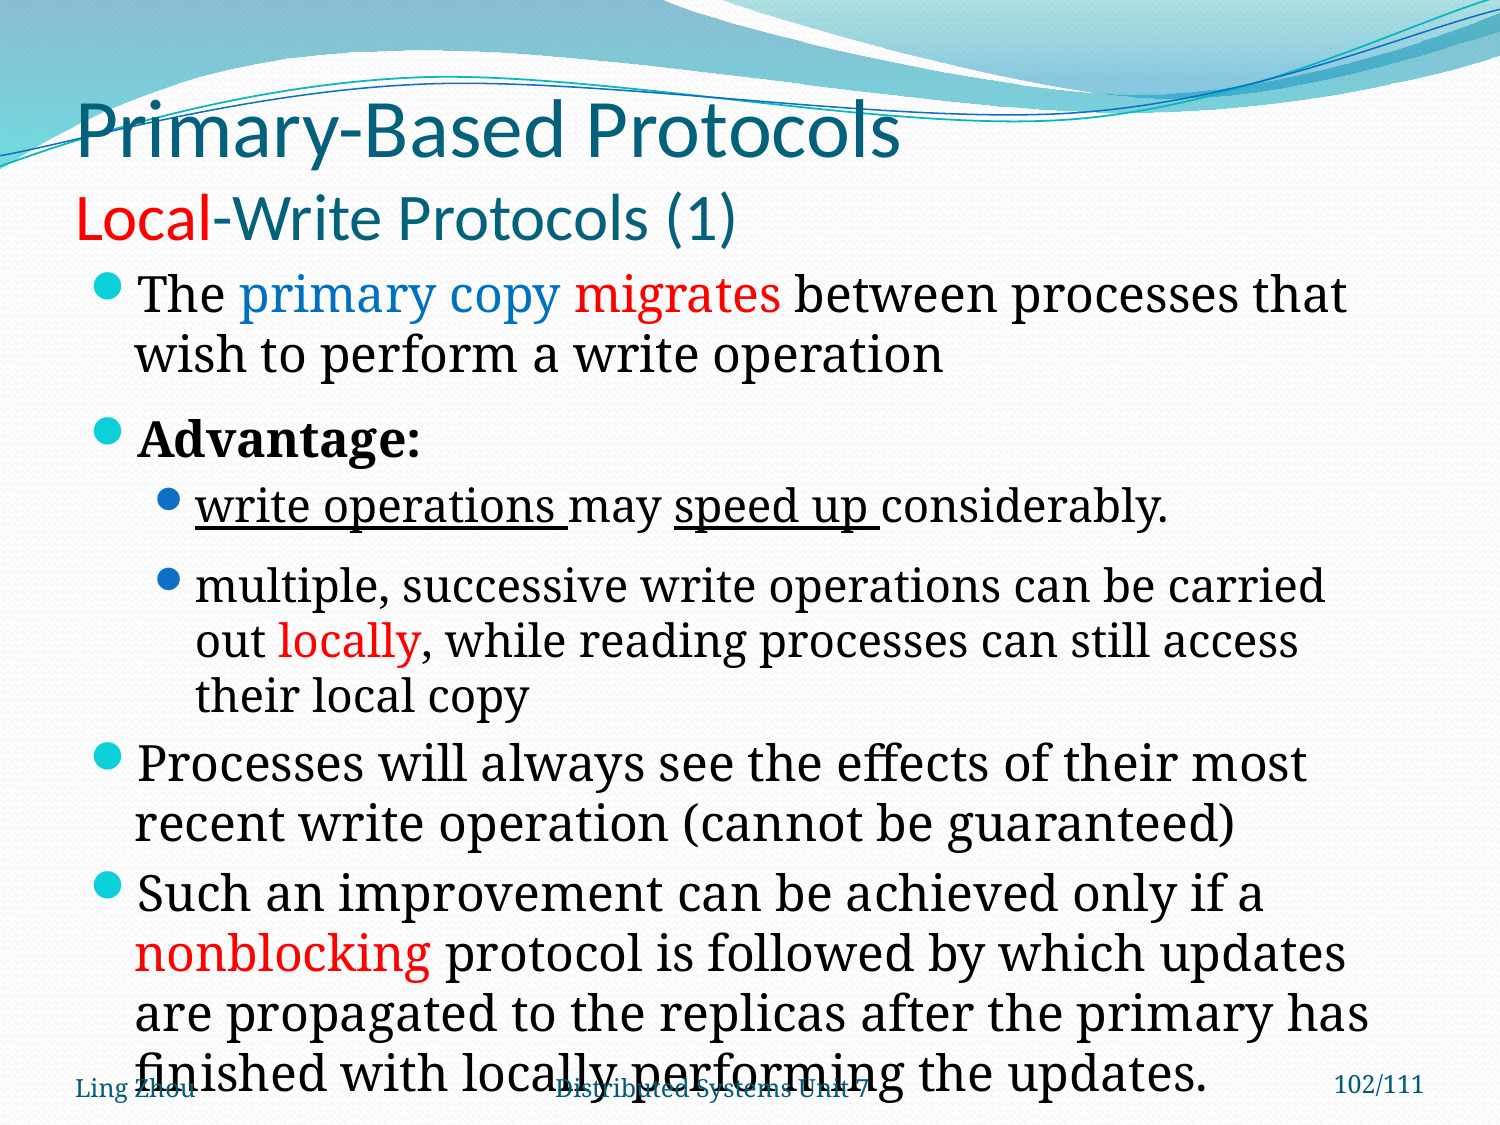

# Primary-Based Protocols Local-Write Protocols (1)
The primary copy migrates between processes that wish to perform a write operation
Advantage:
write operations may speed up considerably.
multiple, successive write operations can be carried out locally, while reading processes can still access their local copy
Processes will always see the effects of their most recent write operation (cannot be guaranteed)
Such an improvement can be achieved only if a nonblocking protocol is followed by which updates are propagated to the replicas after the primary has finished with locally performing the updates.
Ling Zhou
Distributed Systems Unit 7
102/111